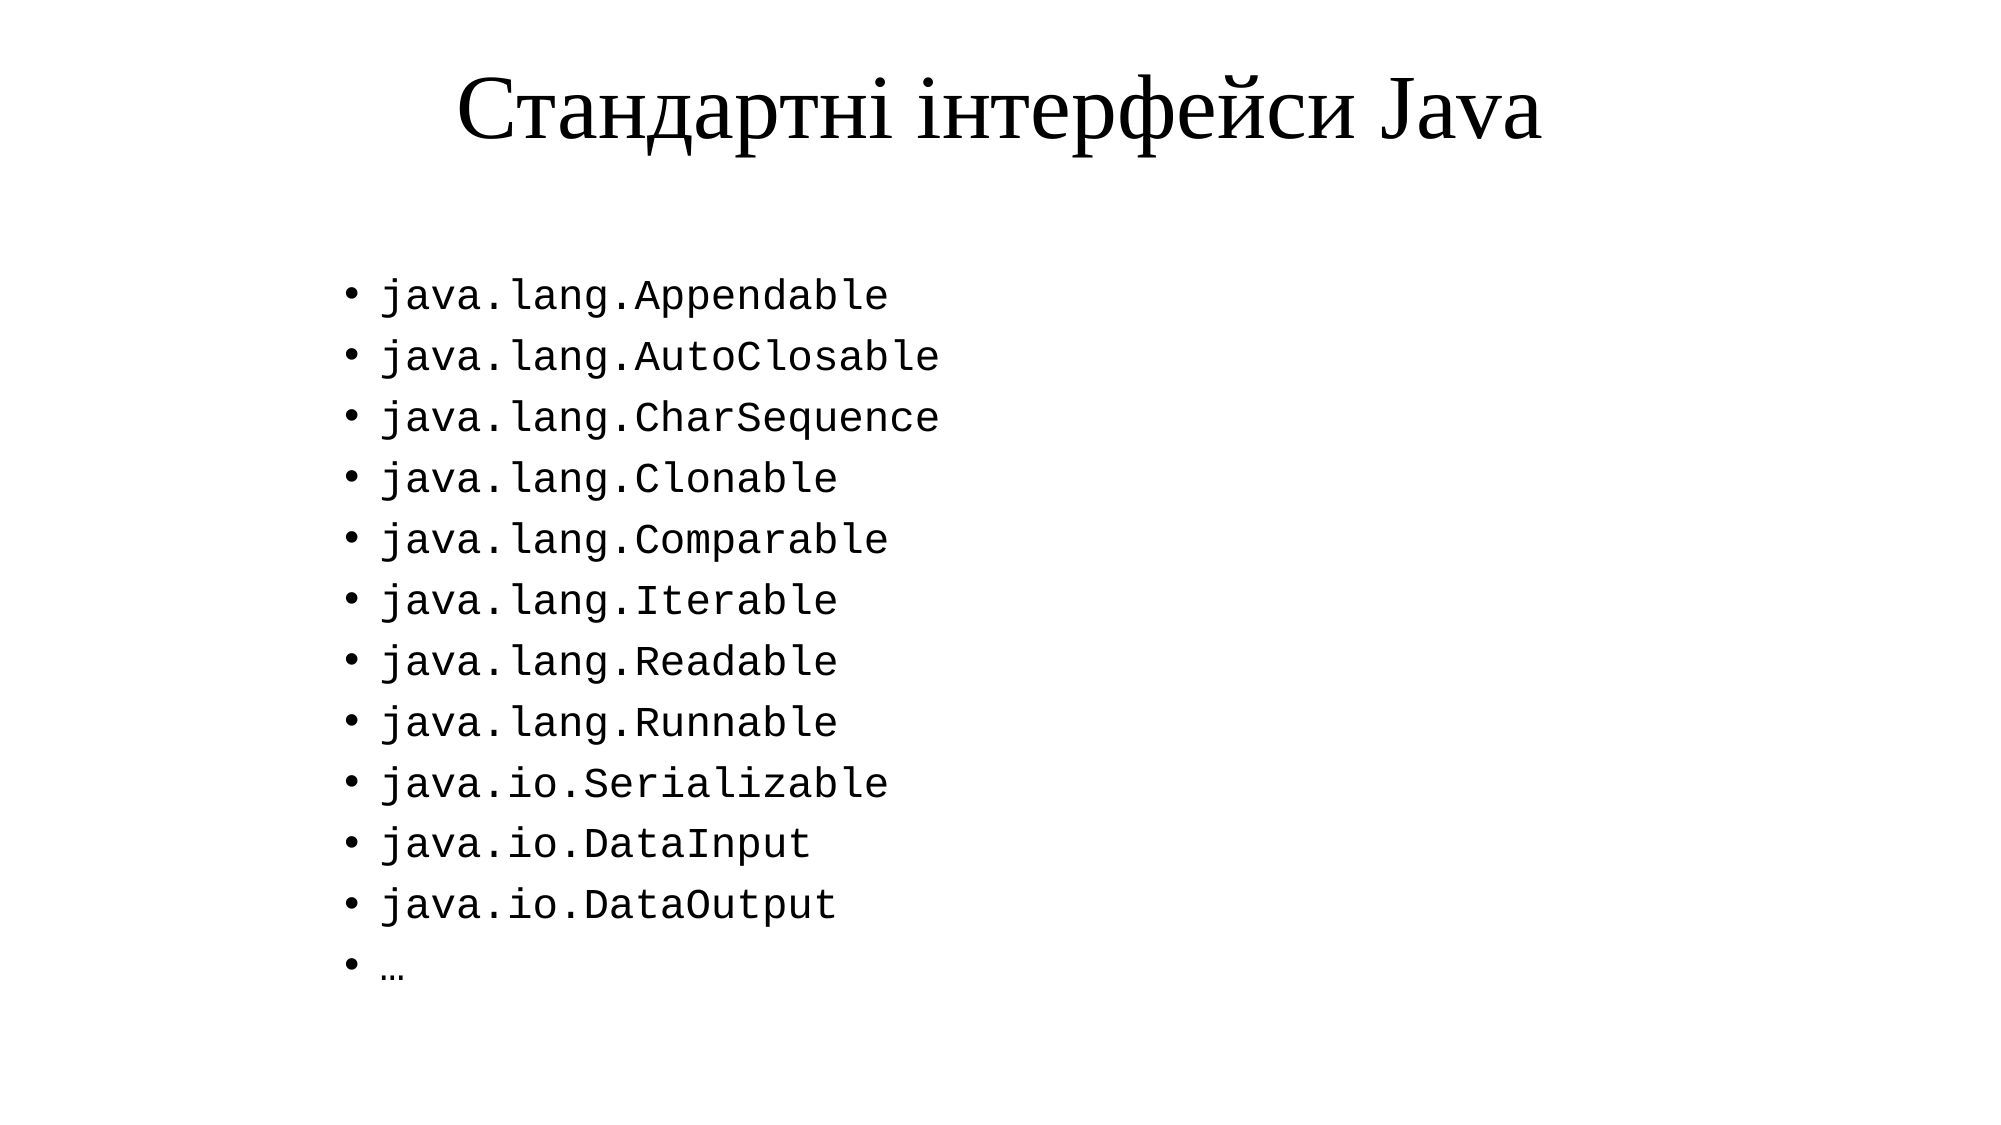

# Стандартні інтерфейси Java
java.lang.Appendable
java.lang.AutoClosable
java.lang.CharSequence
java.lang.Clonable
java.lang.Comparable
java.lang.Iterable
java.lang.Readable
java.lang.Runnable
java.io.Serializable
java.io.DataInput
java.io.DataOutput
…